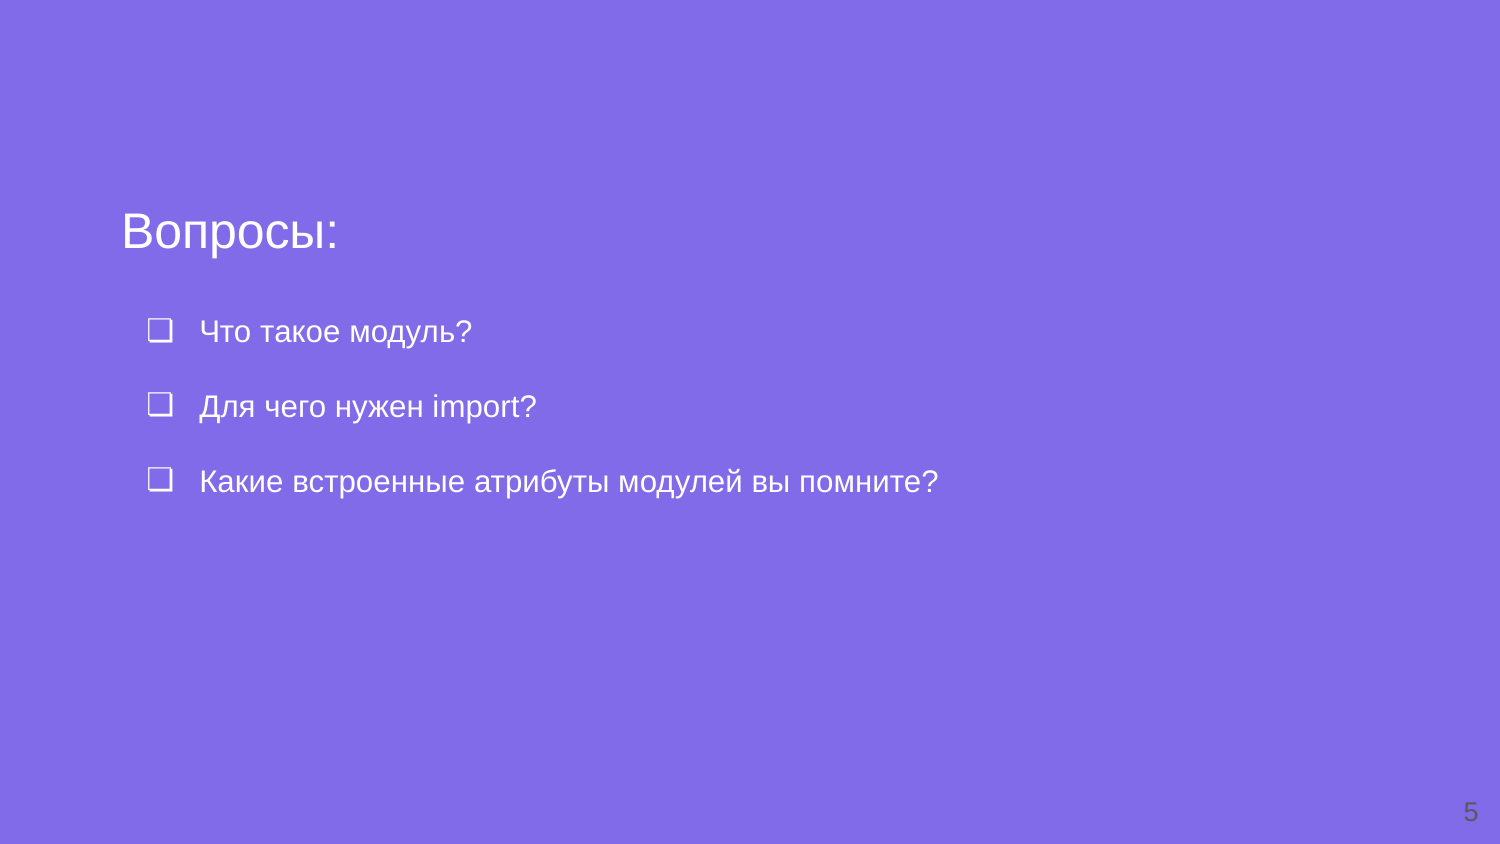

Вопросы:

Что такое модуль?

Для чего нужен import?

Какие встроенные атрибуты модулей вы помните?

5